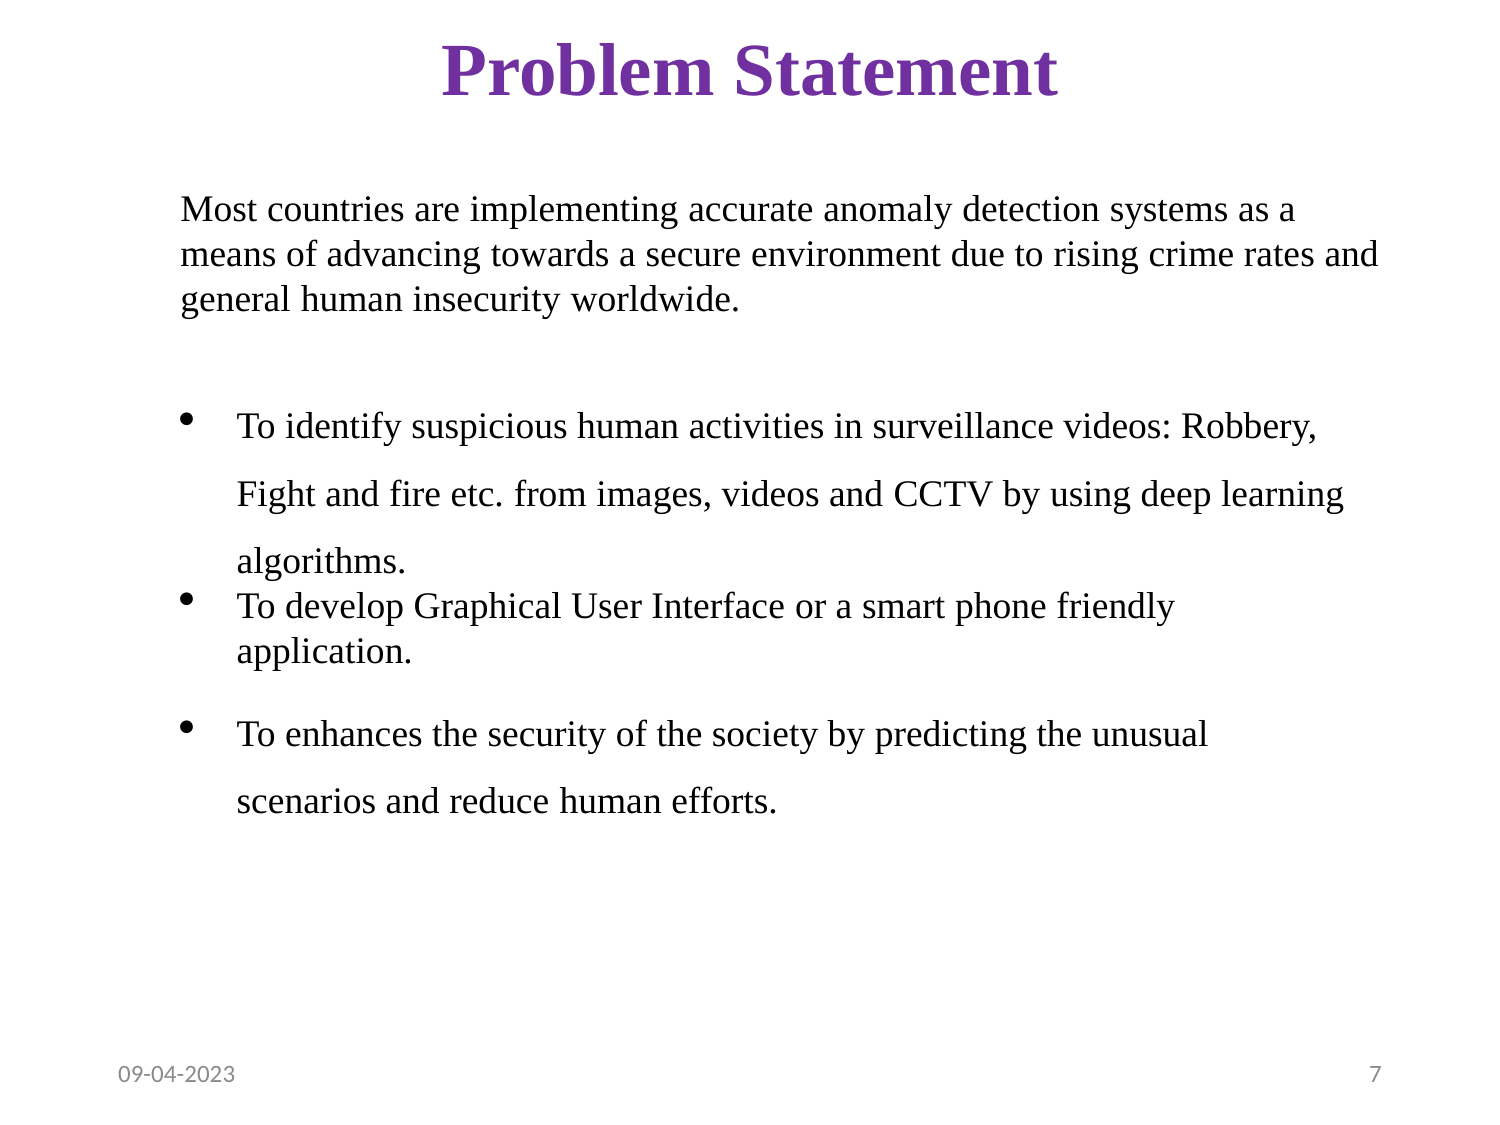

# Problem Statement
Most countries are implementing accurate anomaly detection systems as a means of advancing towards a secure environment due to rising crime rates and general human insecurity worldwide.

To identify suspicious human activities in surveillance videos: Robbery, Fight and fire etc. from images, videos and CCTV by using deep learning algorithms.
To develop Graphical User Interface or a smart phone friendly application.
To enhances the security of the society by predicting the unusual scenarios and reduce human efforts.

09-04-2023
7